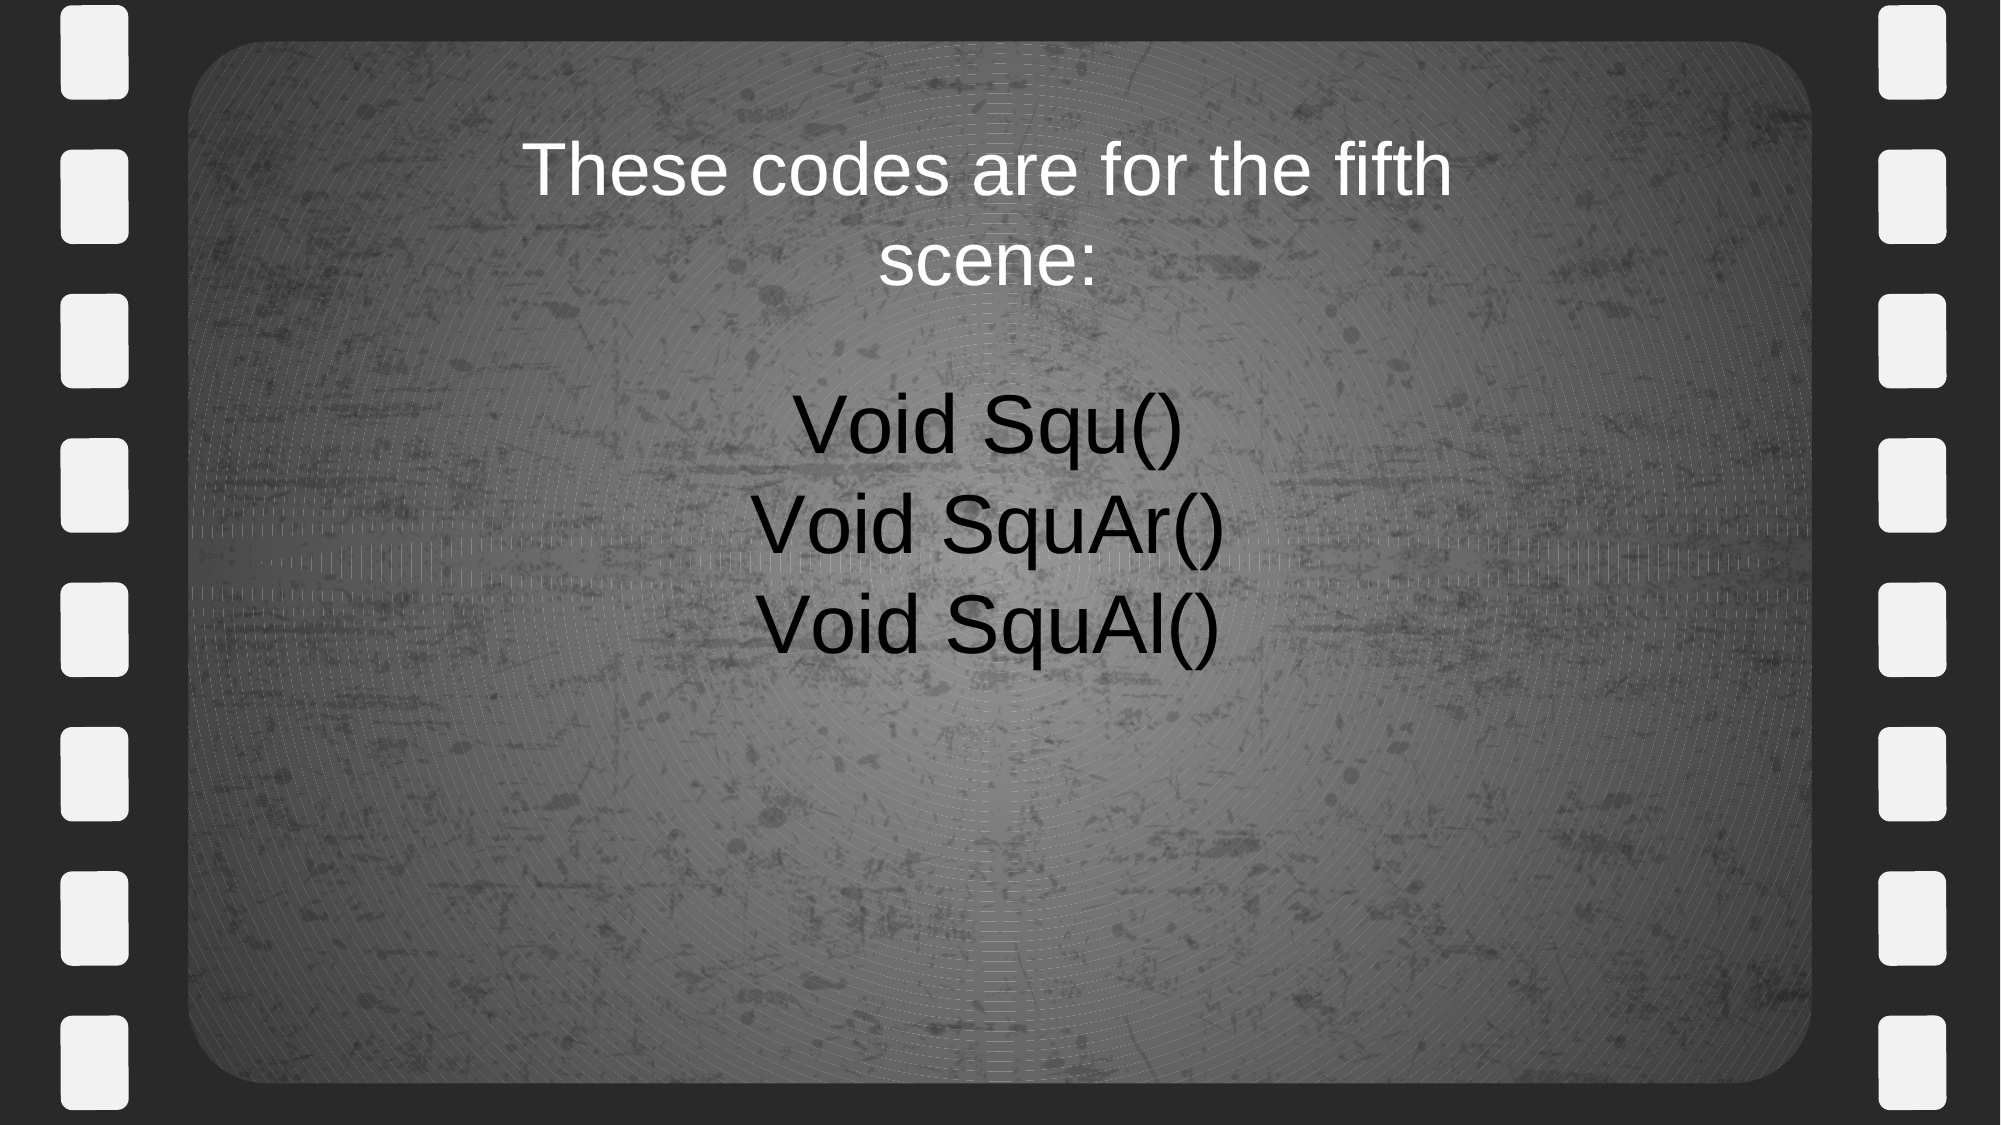

These codes are for the fifth scene:
Void Squ()
Void SquAr()
Void SquAl()